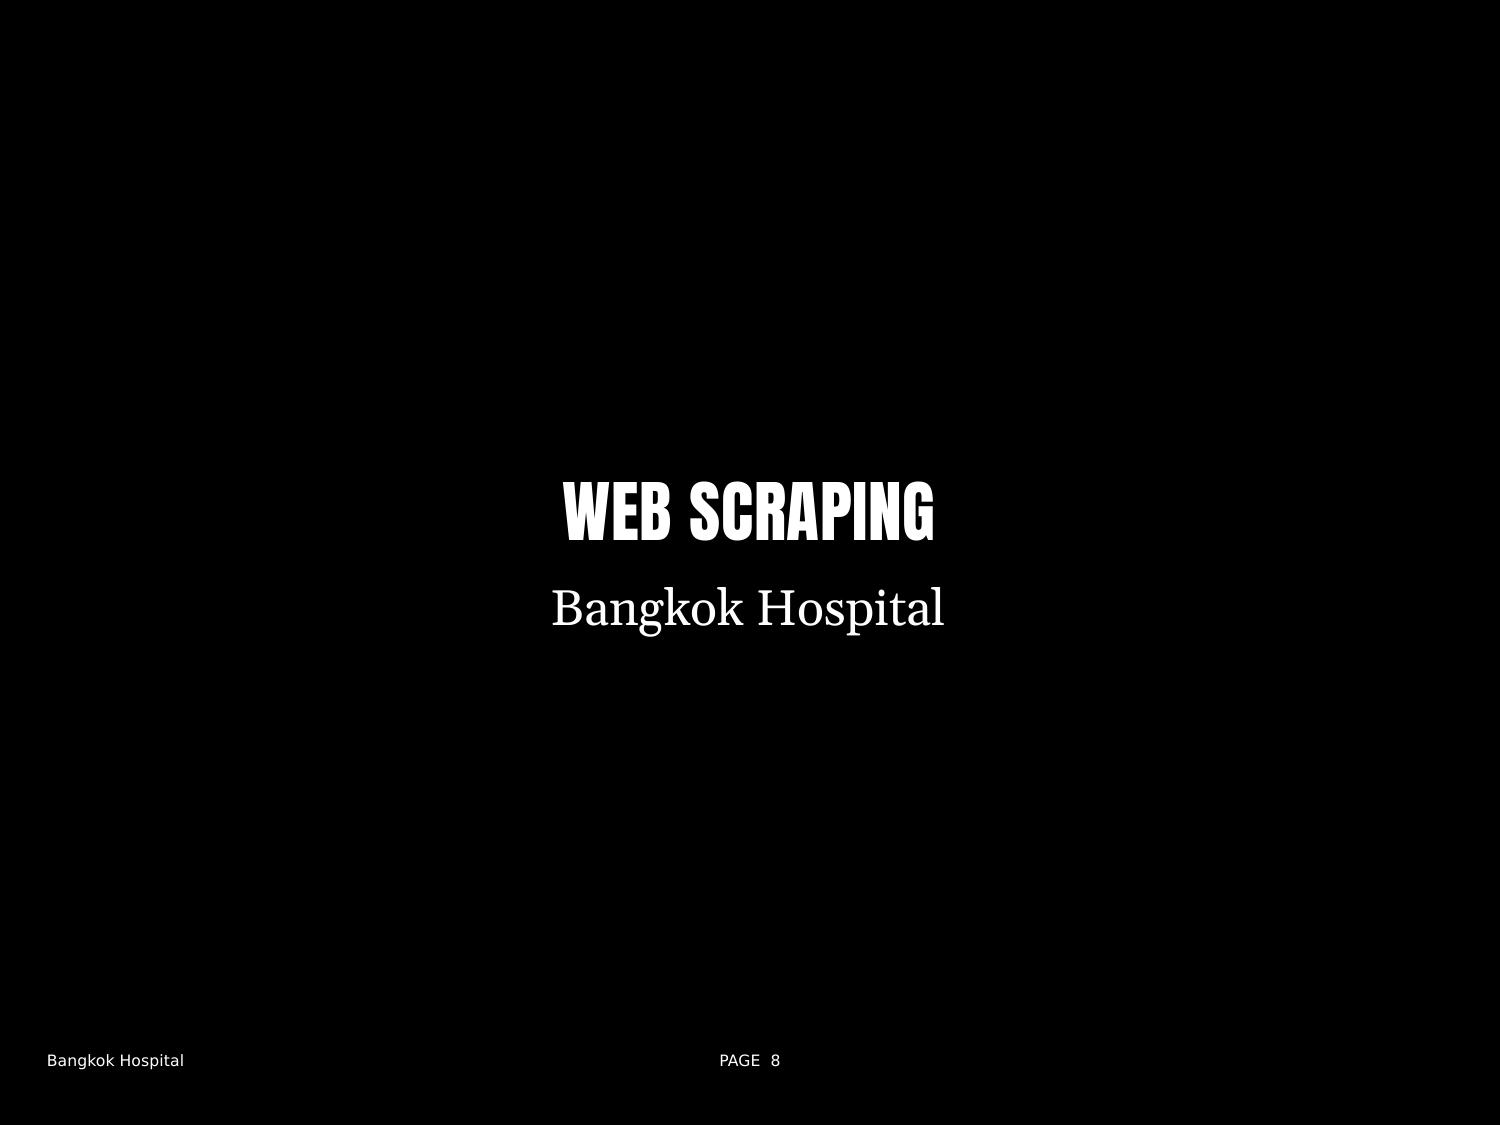

# Web scraping
Bangkok Hospital
Bangkok Hospital
PAGE  8